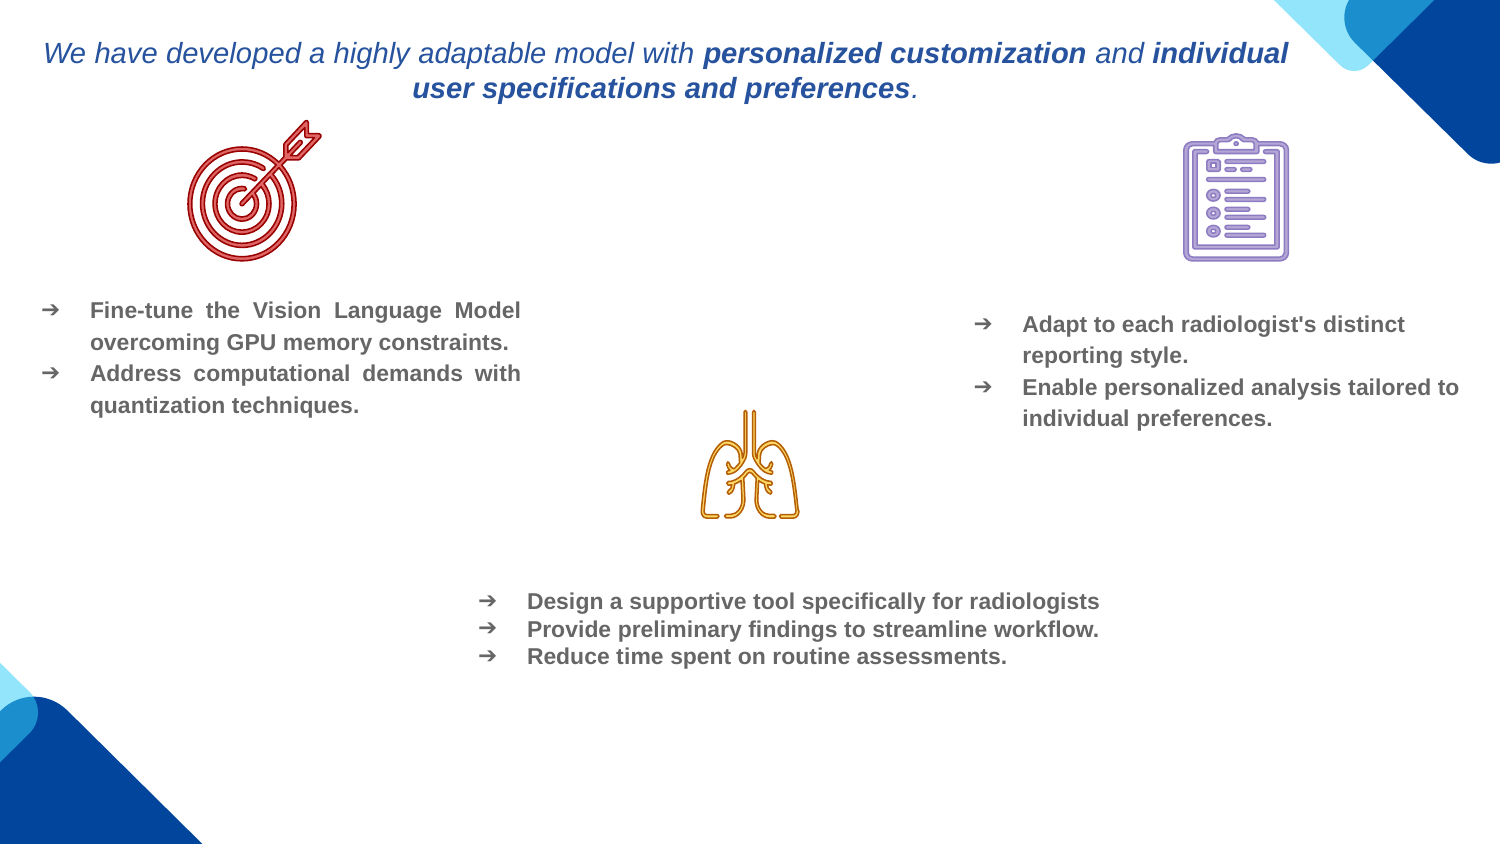

We have developed a highly adaptable model with personalized customization and individual user specifications and preferences.

Fine-tune the Vision Language Model overcoming GPU memory constraints.
Address computational demands with quantization techniques.

Adapt to each radiologist's distinct reporting style.
Enable personalized analysis tailored to individual preferences.

Design a supportive tool specifically for radiologists
Provide preliminary findings to streamline workflow.
Reduce time spent on routine assessments.